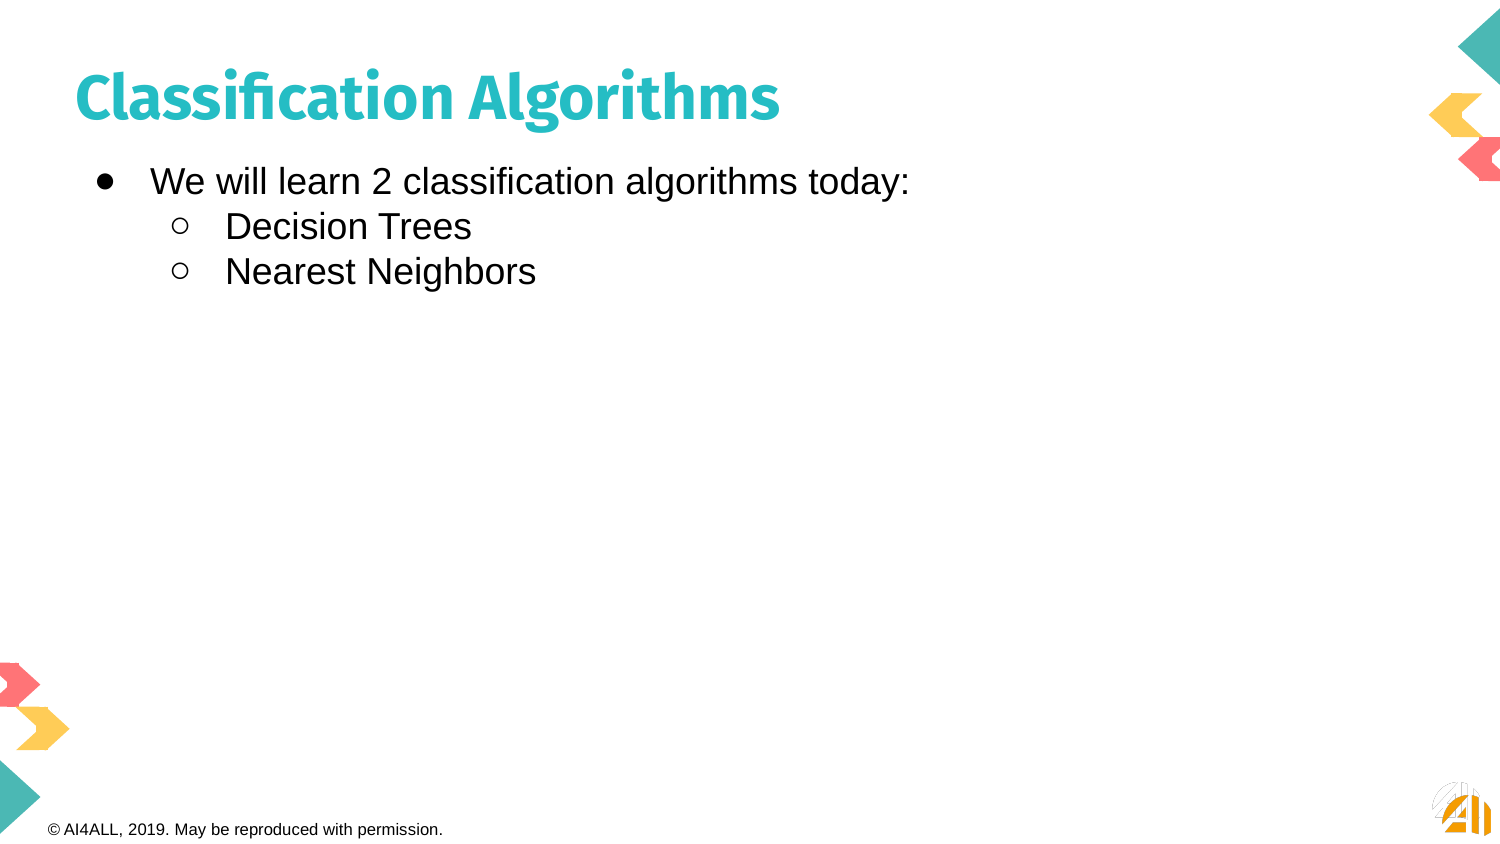

# Classification Algorithms
We will learn 2 classification algorithms today:
Decision Trees
Nearest Neighbors